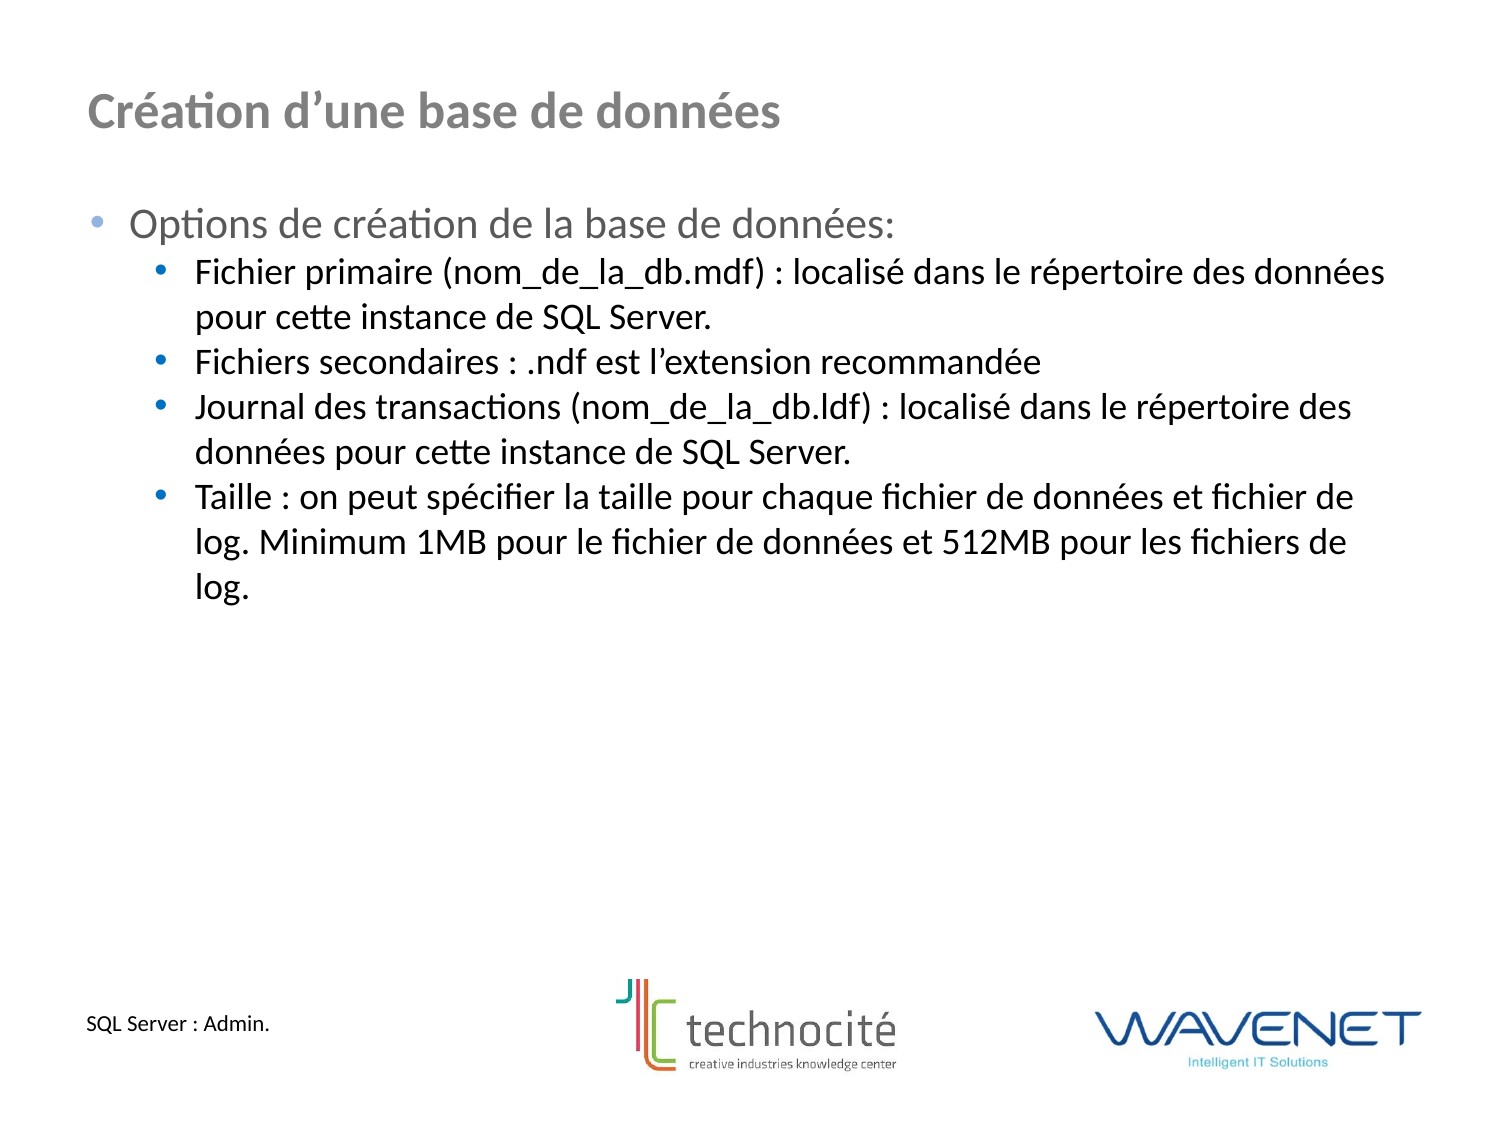

Création d’une base de données
Options de création de la base de données:
Fichier primaire (nom_de_la_db.mdf) : localisé dans le répertoire des données pour cette instance de SQL Server.
Fichiers secondaires : .ndf est l’extension recommandée
Journal des transactions (nom_de_la_db.ldf) : localisé dans le répertoire des données pour cette instance de SQL Server.
Taille : on peut spécifier la taille pour chaque fichier de données et fichier de log. Minimum 1MB pour le fichier de données et 512MB pour les fichiers de log.
SQL Server : Admin.